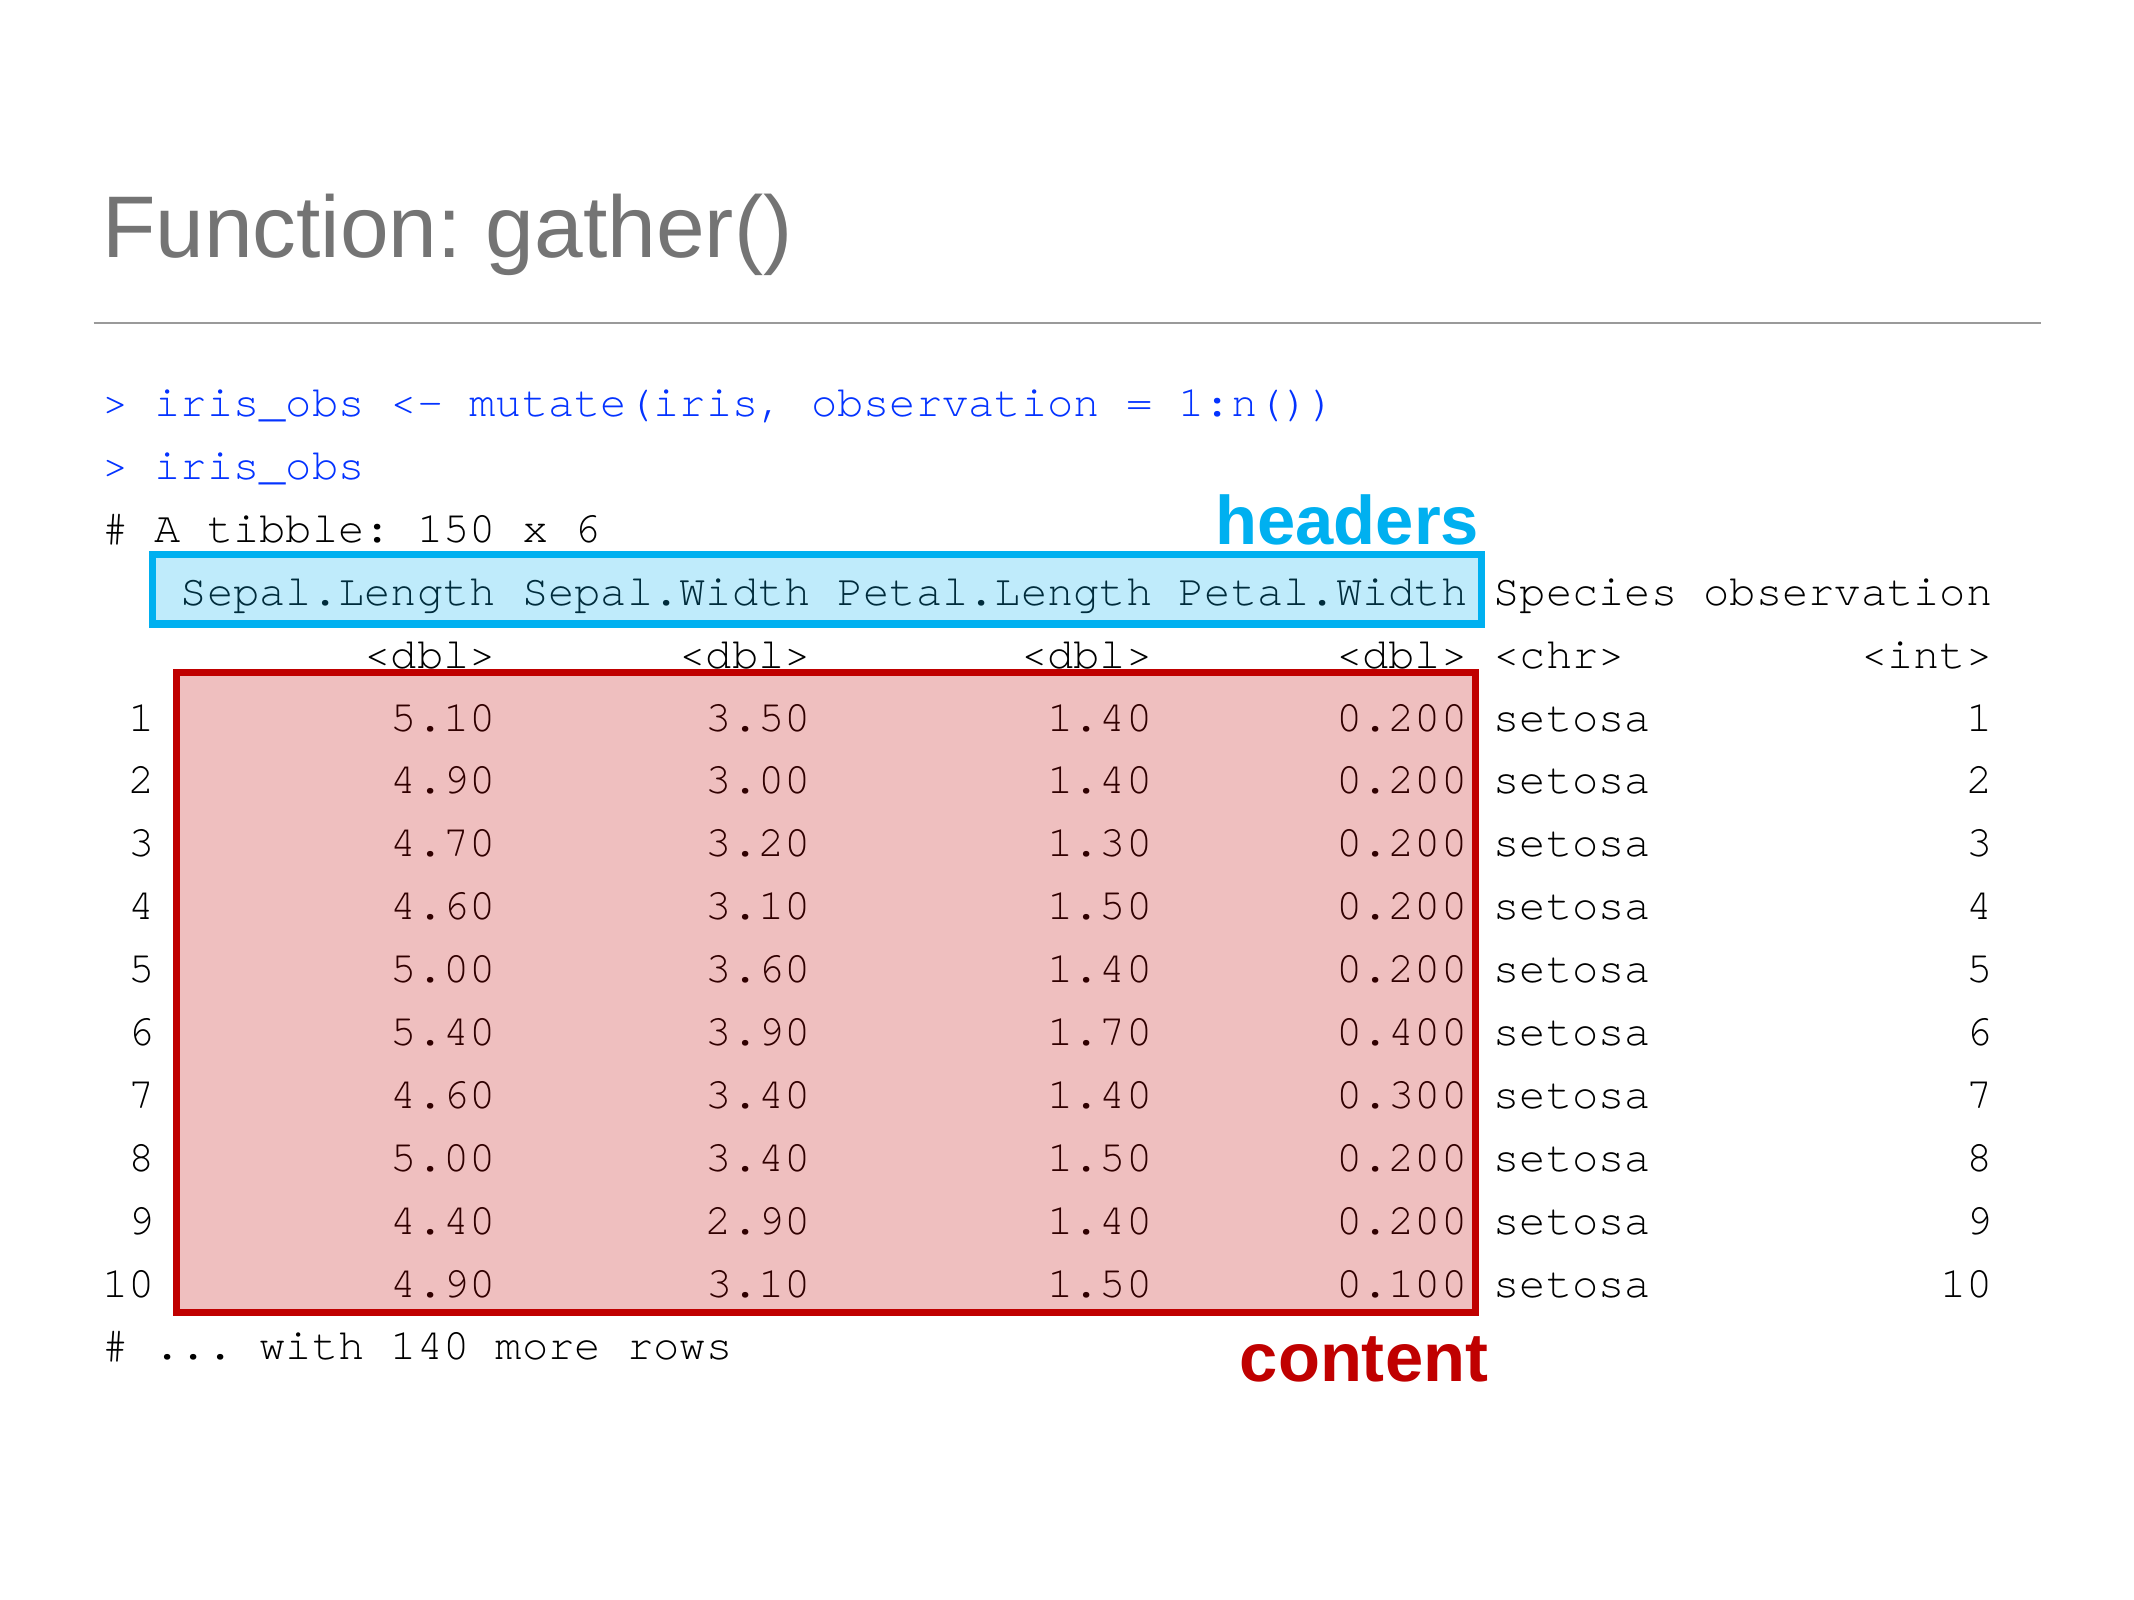

# Function: gather()
> iris_obs <- mutate(iris, observation = 1:n())
> iris_obs
# A tibble: 150 x 6
   Sepal.Length Sepal.Width Petal.Length Petal.Width Species observation
          <dbl>       <dbl>        <dbl>       <dbl> <chr>         <int>
 1         5.10        3.50         1.40       0.200 setosa            1
 2         4.90        3.00         1.40       0.200 setosa            2
 3         4.70        3.20         1.30       0.200 setosa            3
 4         4.60        3.10         1.50       0.200 setosa            4
 5         5.00        3.60         1.40       0.200 setosa            5
 6         5.40        3.90         1.70       0.400 setosa            6
 7         4.60        3.40         1.40       0.300 setosa            7
 8         5.00        3.40         1.50       0.200 setosa            8
 9         4.40        2.90         1.40       0.200 setosa            9
10         4.90        3.10         1.50       0.100 setosa           10
# ... with 140 more rows
headers

content